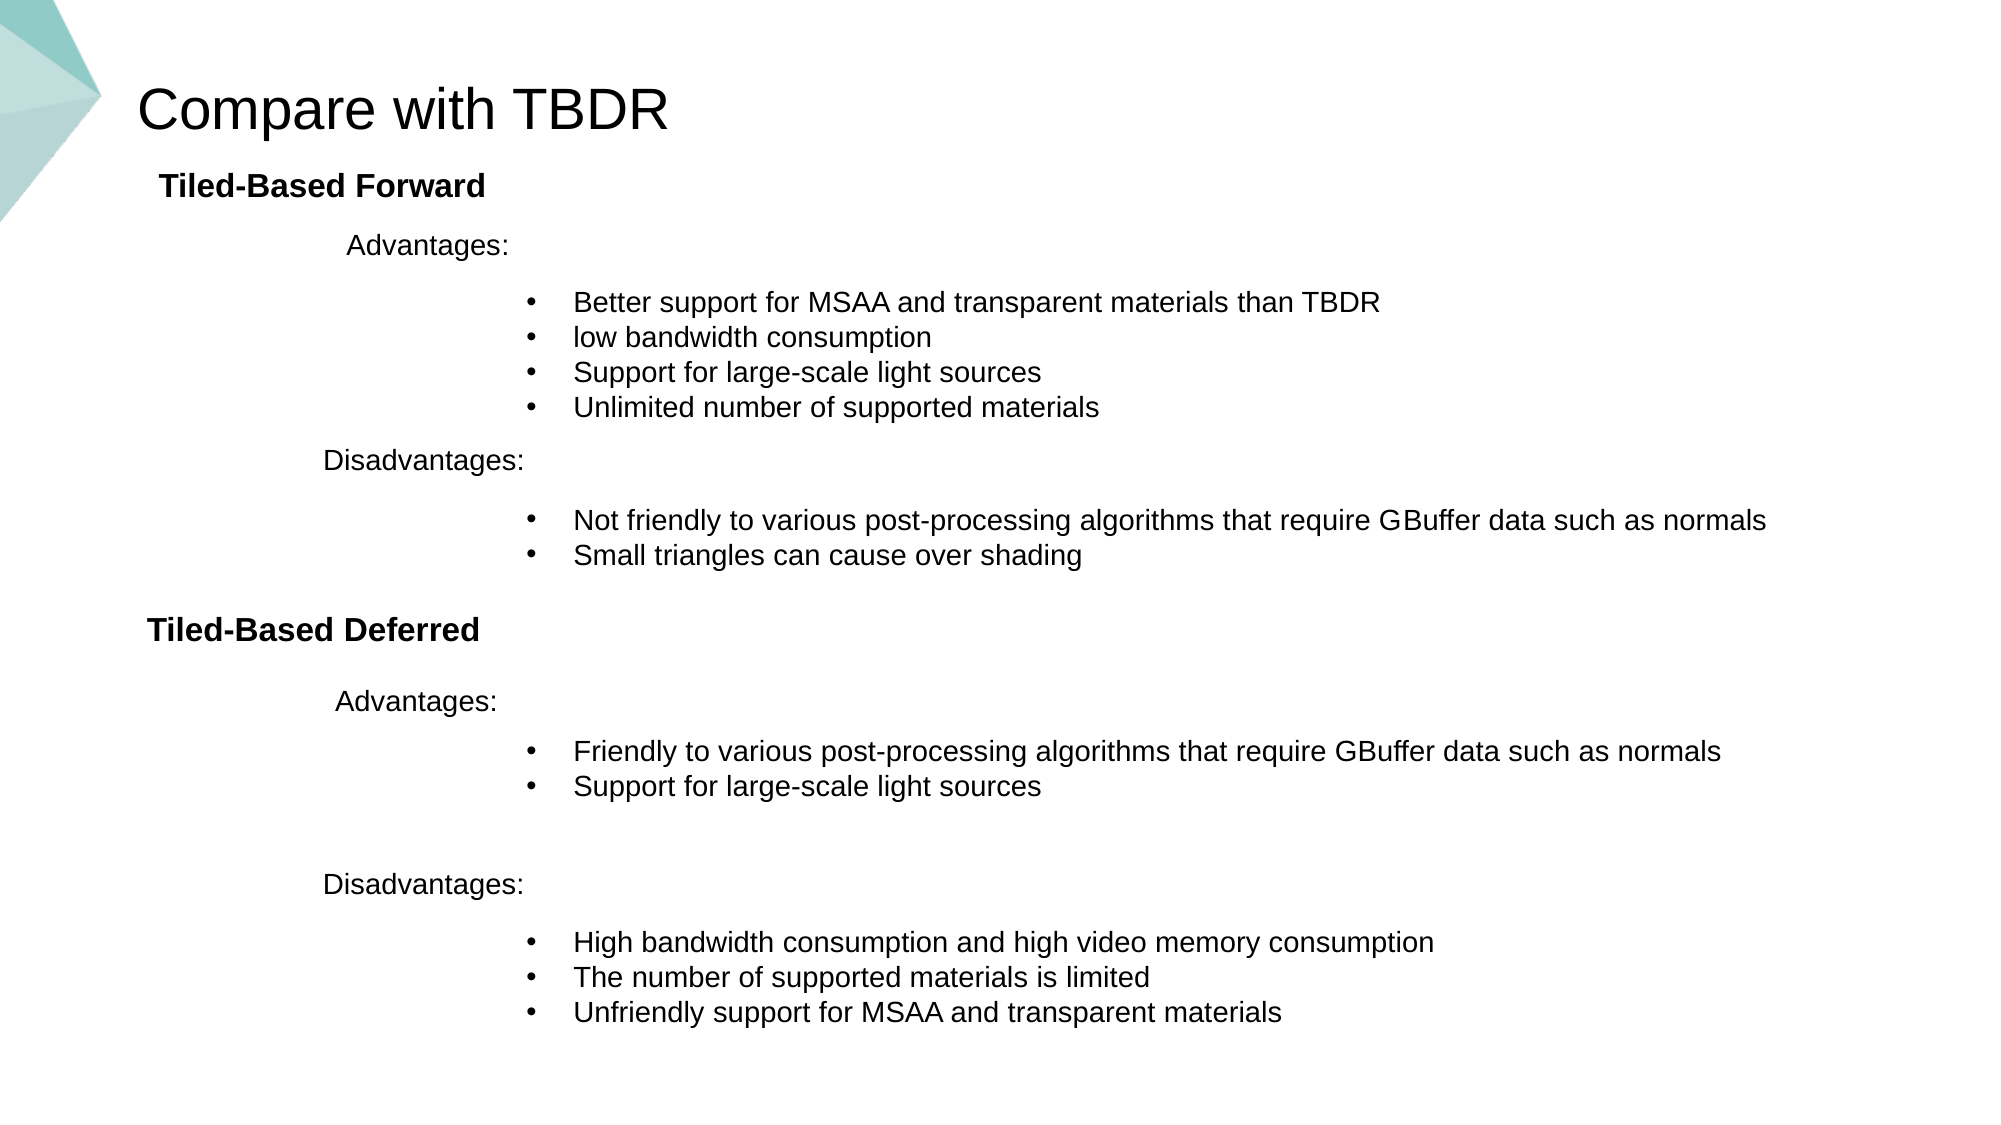

Compare with TBDR
Tiled-Based Forward
Advantages:
Better support for MSAA and transparent materials than TBDR
low bandwidth consumption
Support for large-scale light sources
Unlimited number of supported materials
Disadvantages:
Not friendly to various post-processing algorithms that require GBuffer data such as normals
Small triangles can cause over shading
Tiled-Based Deferred
Advantages:
Friendly to various post-processing algorithms that require GBuffer data such as normals
Support for large-scale light sources
Disadvantages:
High bandwidth consumption and high video memory consumption
The number of supported materials is limited
Unfriendly support for MSAA and transparent materials